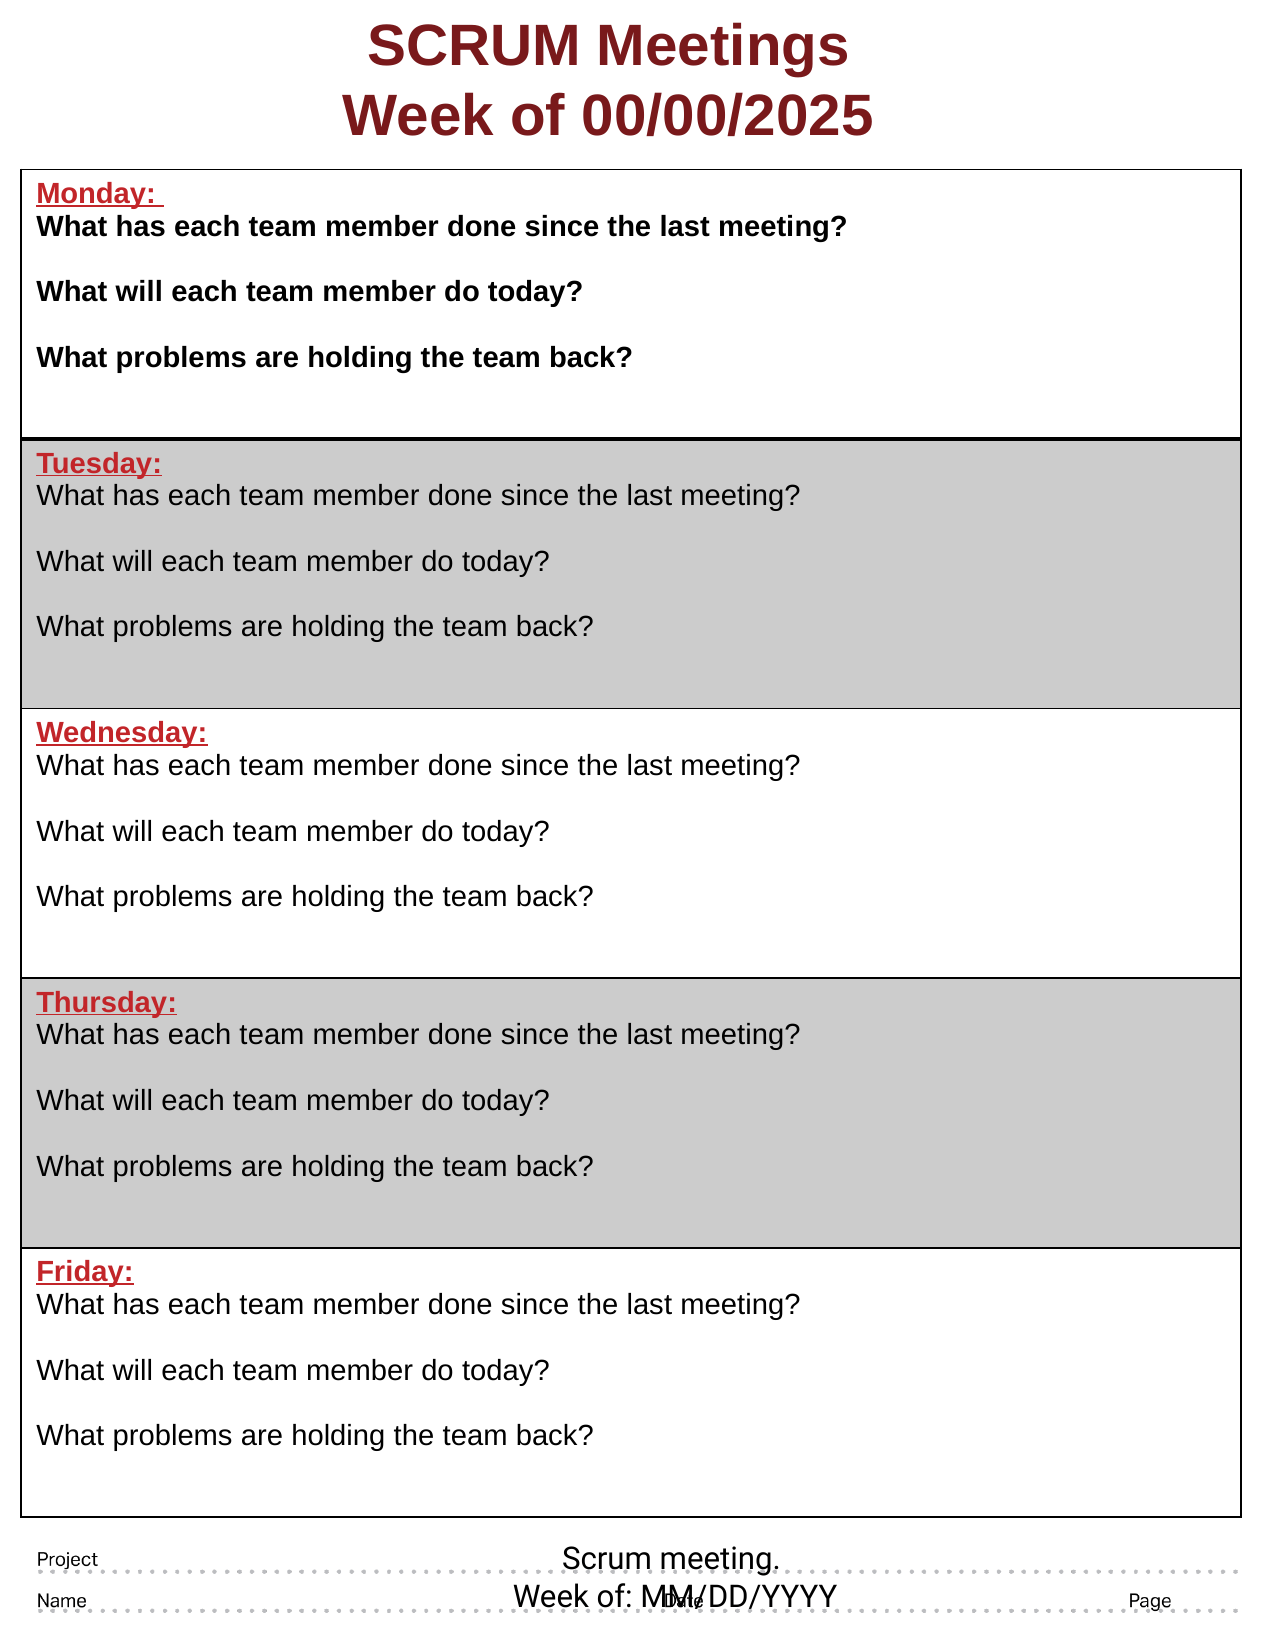

SCRUM Meetings
Week of 00/00/2025
| Monday: What has each team member done since the last meeting? What will each team member do today? What problems are holding the team back? |
| --- |
| Tuesday: What has each team member done since the last meeting? What will each team member do today? What problems are holding the team back? |
| Wednesday: What has each team member done since the last meeting? What will each team member do today? What problems are holding the team back? |
| Thursday: What has each team member done since the last meeting? What will each team member do today? What problems are holding the team back? |
| Friday: What has each team member done since the last meeting? What will each team member do today? What problems are holding the team back? |
# Scrum meeting. Week of: MM/DD/YYYY